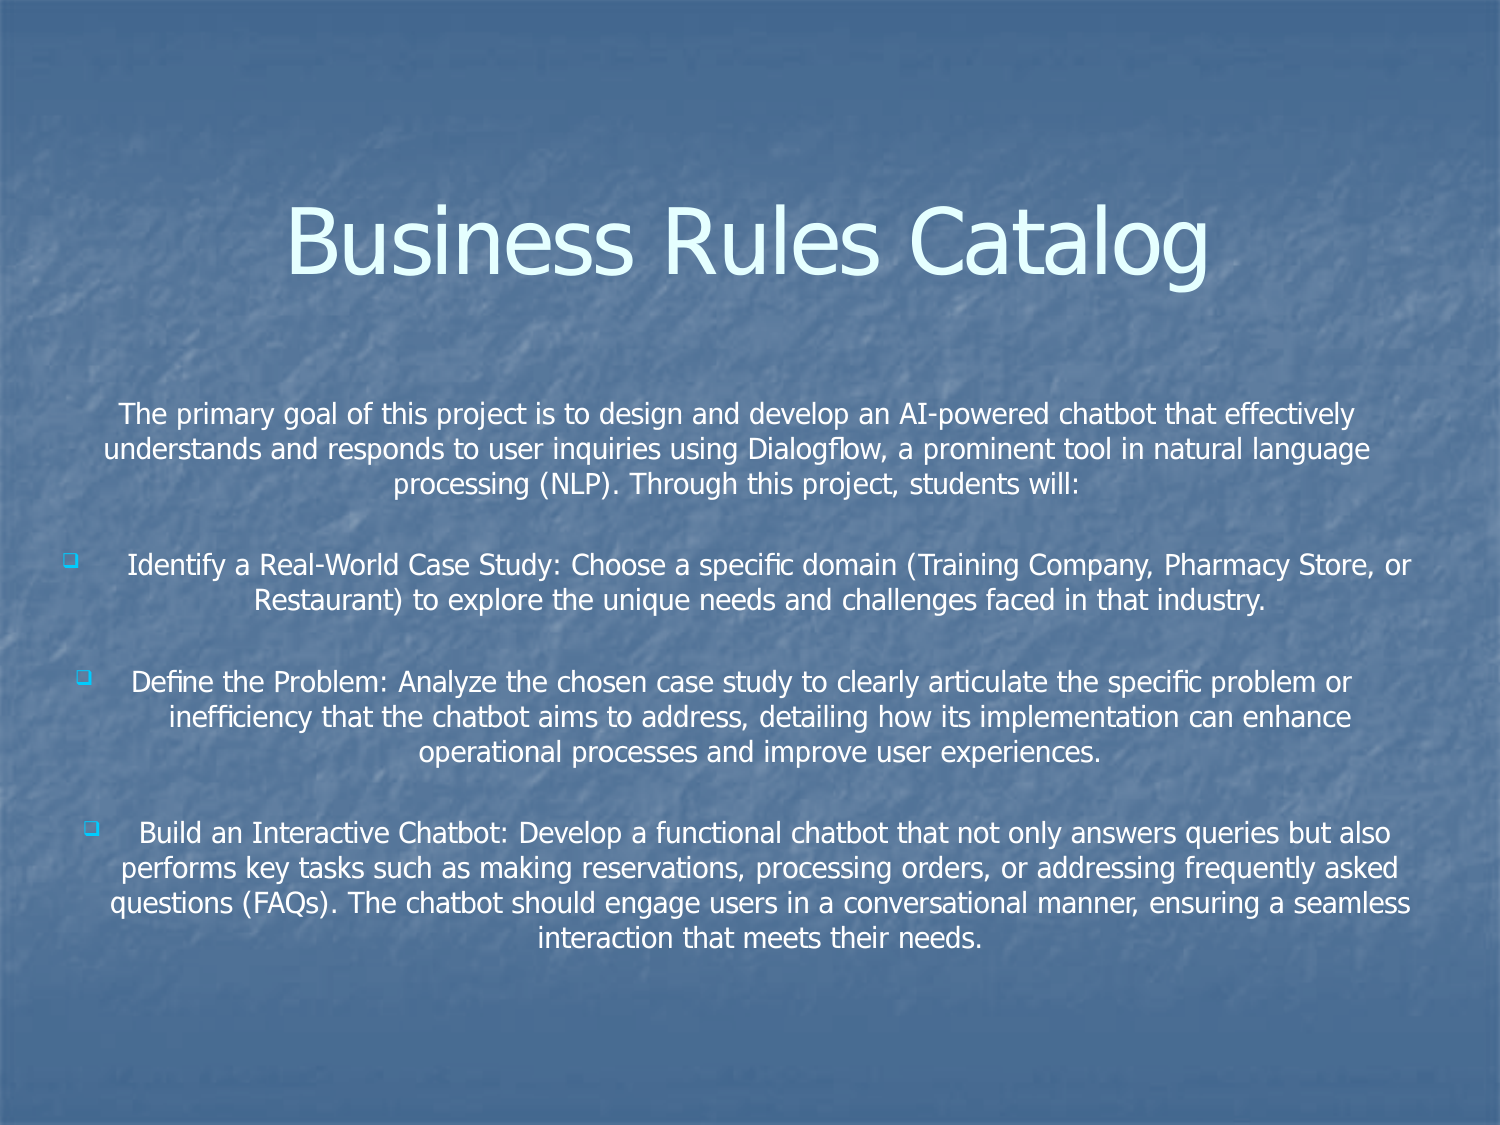

# Business Rules Catalog
The primary goal of this project is to design and develop an AI-powered chatbot that effectively understands and responds to user inquiries using Dialogflow, a prominent tool in natural language processing (NLP). Through this project, students will:

  Identify a Real-World Case Study: Choose a specific domain (Training Company, Pharmacy Store, or Restaurant) to explore the unique needs and challenges faced in that industry.

 Define the Problem: Analyze the chosen case study to clearly articulate the specific problem or      inefficiency that the chatbot aims to address, detailing how its implementation can enhance operational processes and improve user experiences.

 Build an Interactive Chatbot: Develop a functional chatbot that not only answers queries but also performs key tasks such as making reservations, processing orders, or addressing frequently asked questions (FAQs). The chatbot should engage users in a conversational manner, ensuring a seamless interaction that meets their needs.